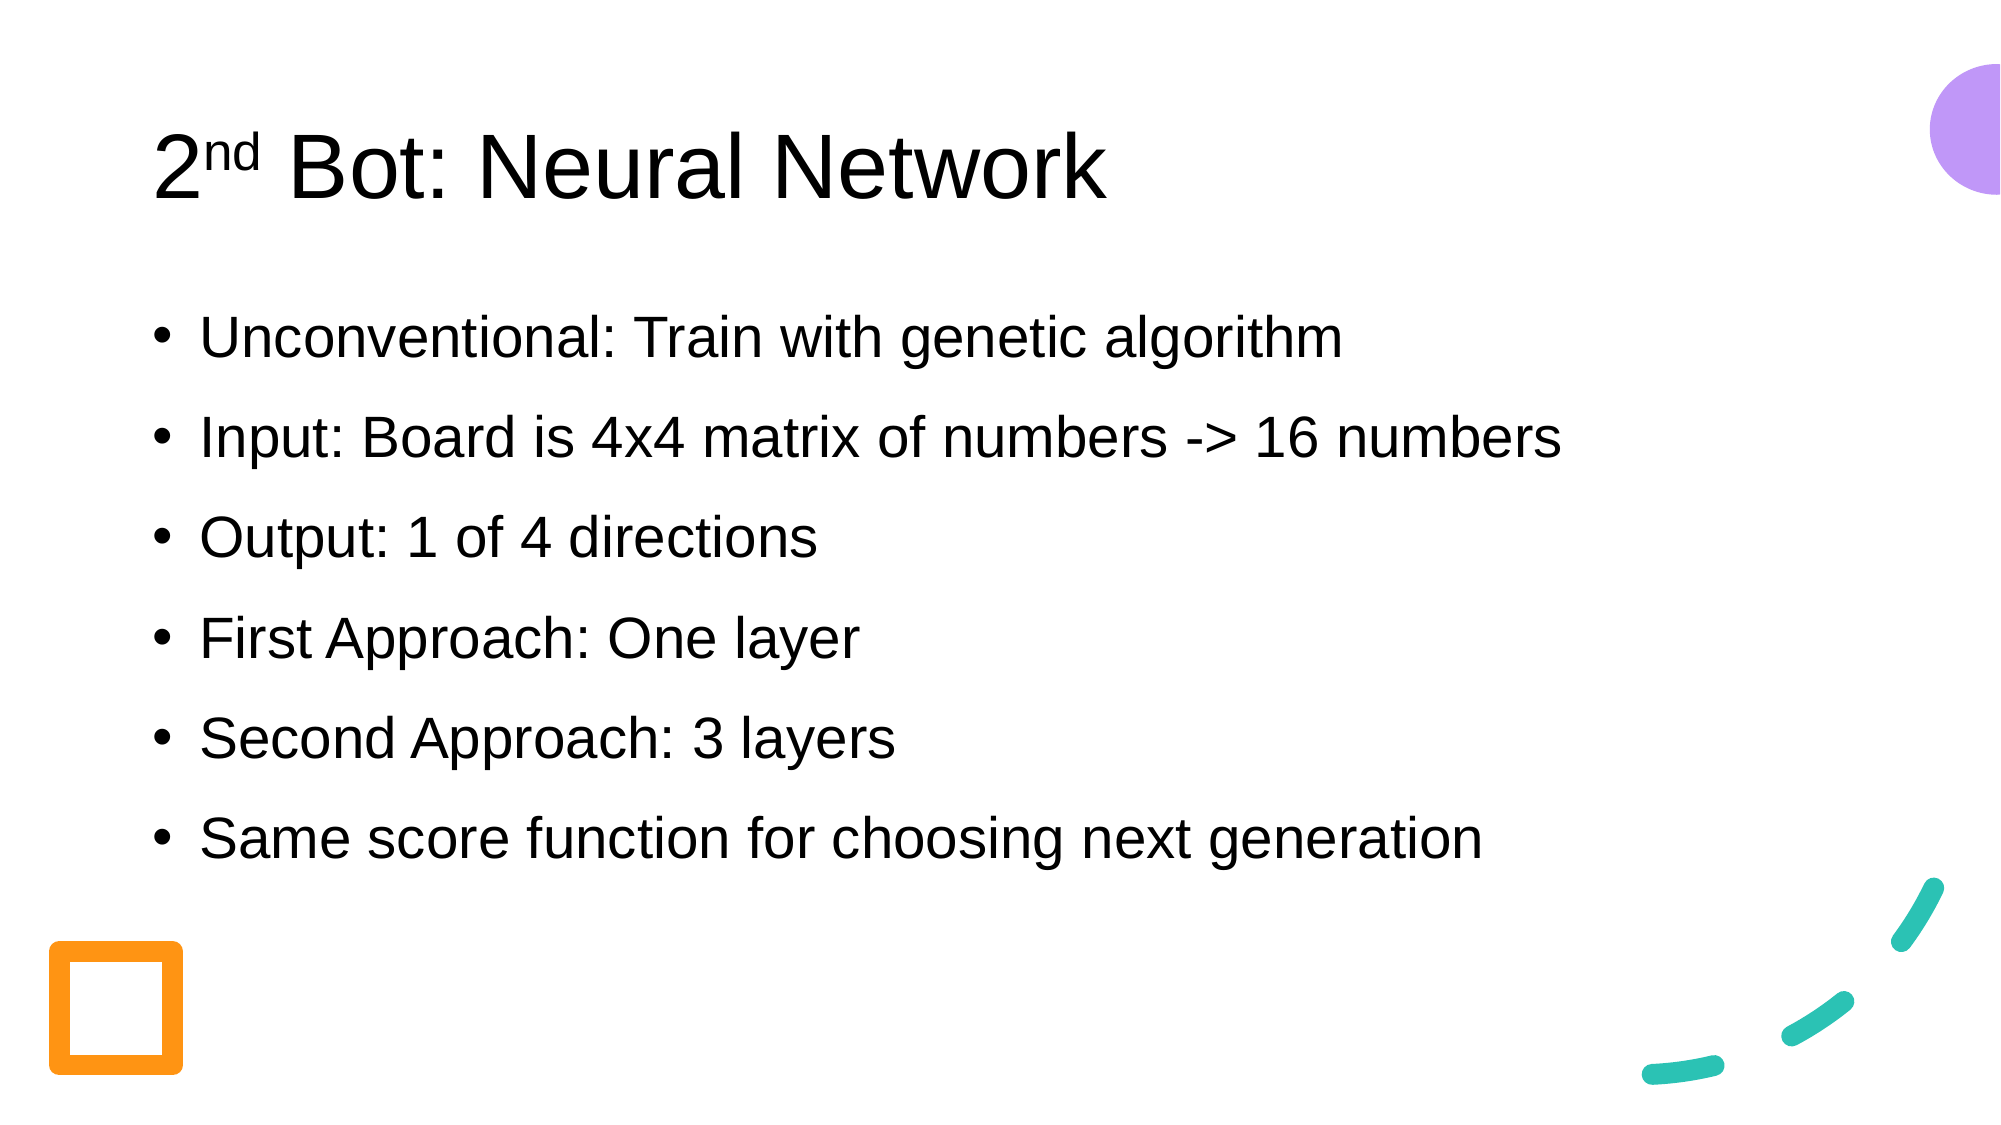

# 2nd Bot: Neural Network
Unconventional: Train with genetic algorithm
Input: Board is 4x4 matrix of numbers -> 16 numbers
Output: 1 of 4 directions
First Approach: One layer
Second Approach: 3 layers
Same score function for choosing next generation